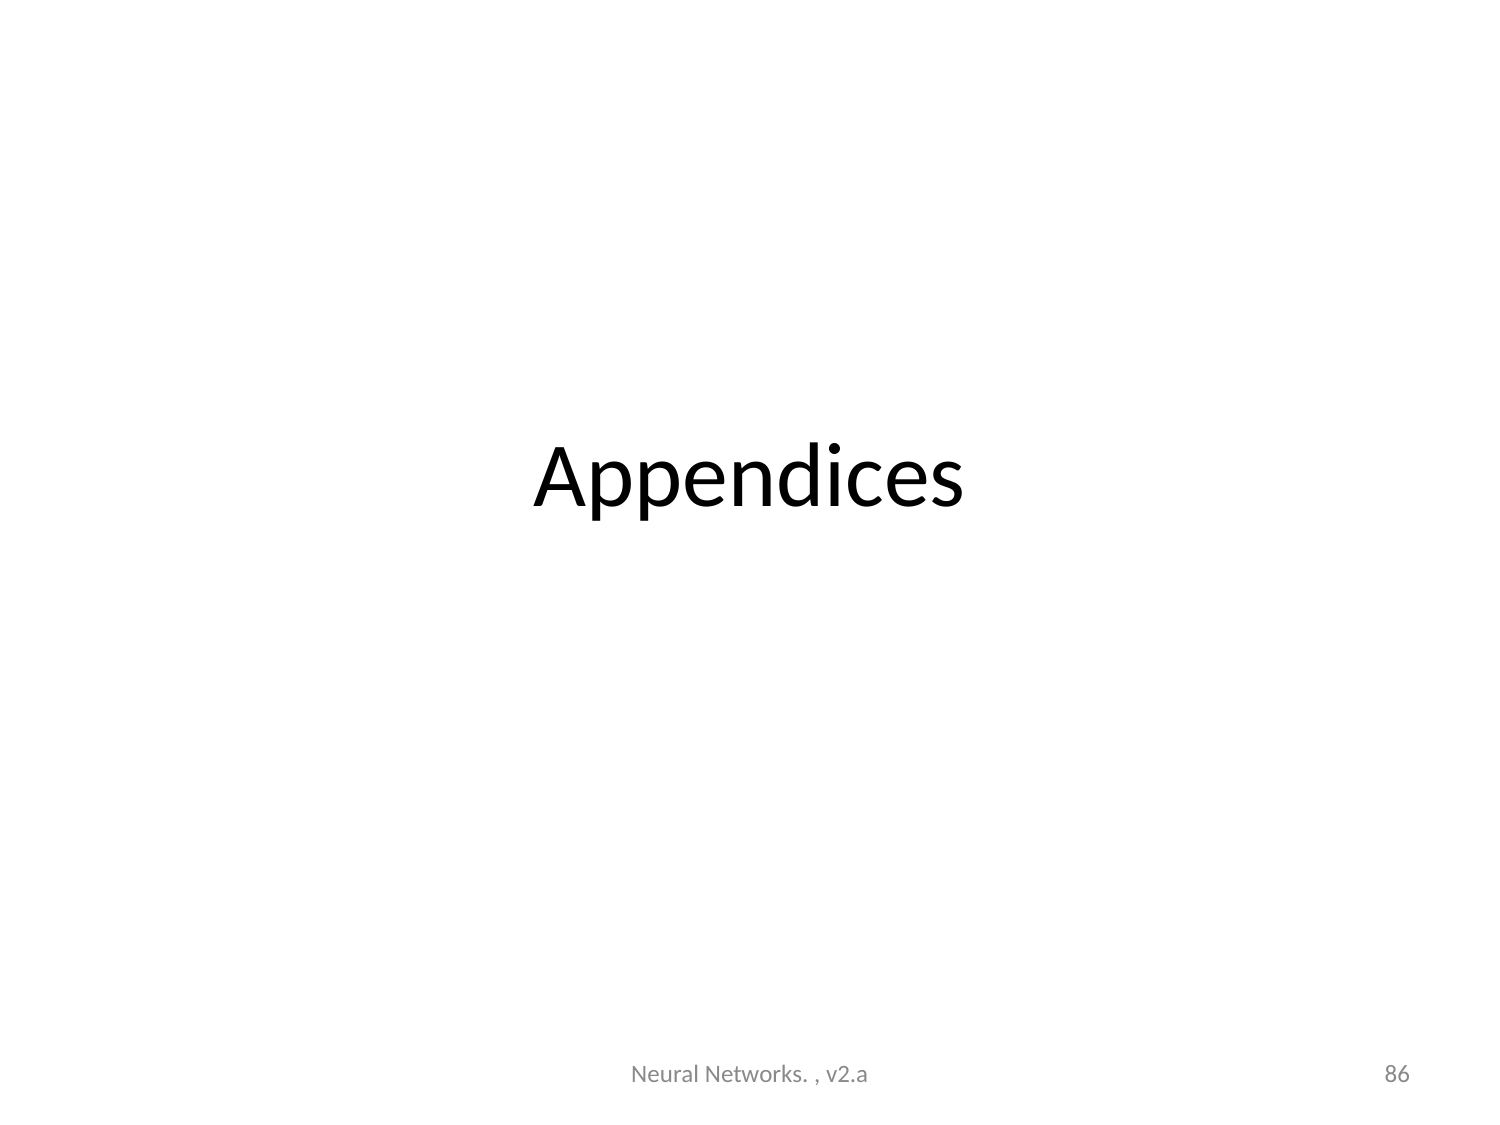

# Appendices

Neural Networks. , v2.a
86